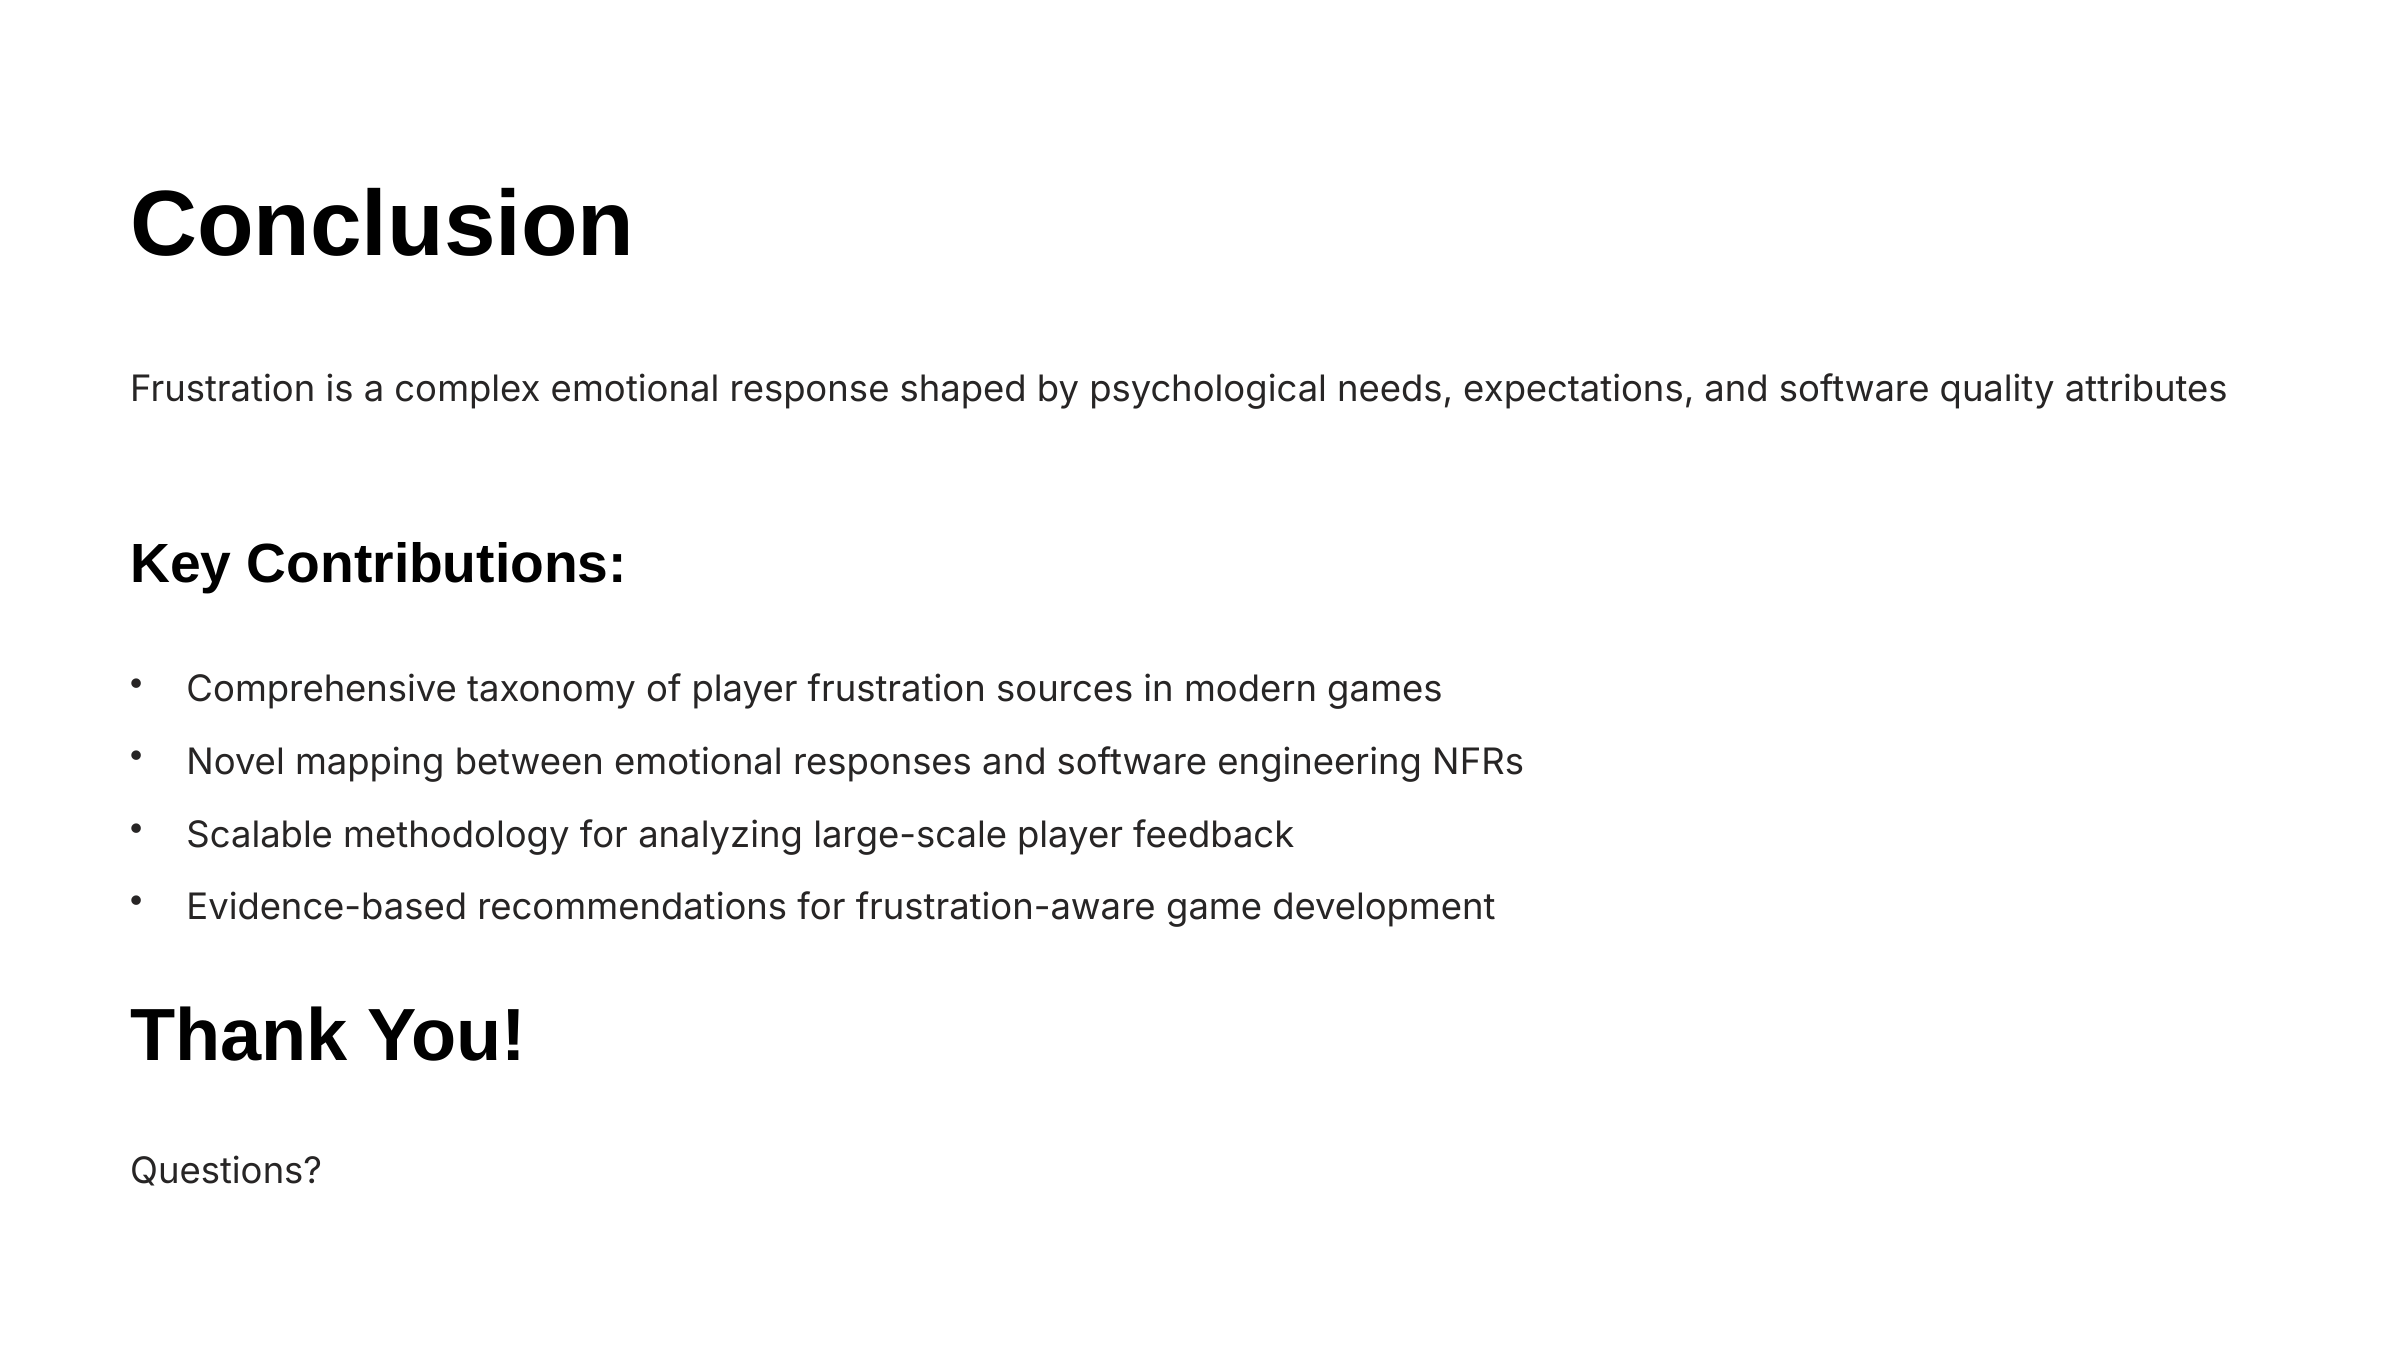

Conclusion
Frustration is a complex emotional response shaped by psychological needs, expectations, and software quality attributes
Key Contributions:
Comprehensive taxonomy of player frustration sources in modern games
Novel mapping between emotional responses and software engineering NFRs
Scalable methodology for analyzing large-scale player feedback
Evidence-based recommendations for frustration-aware game development
Thank You!
Questions?